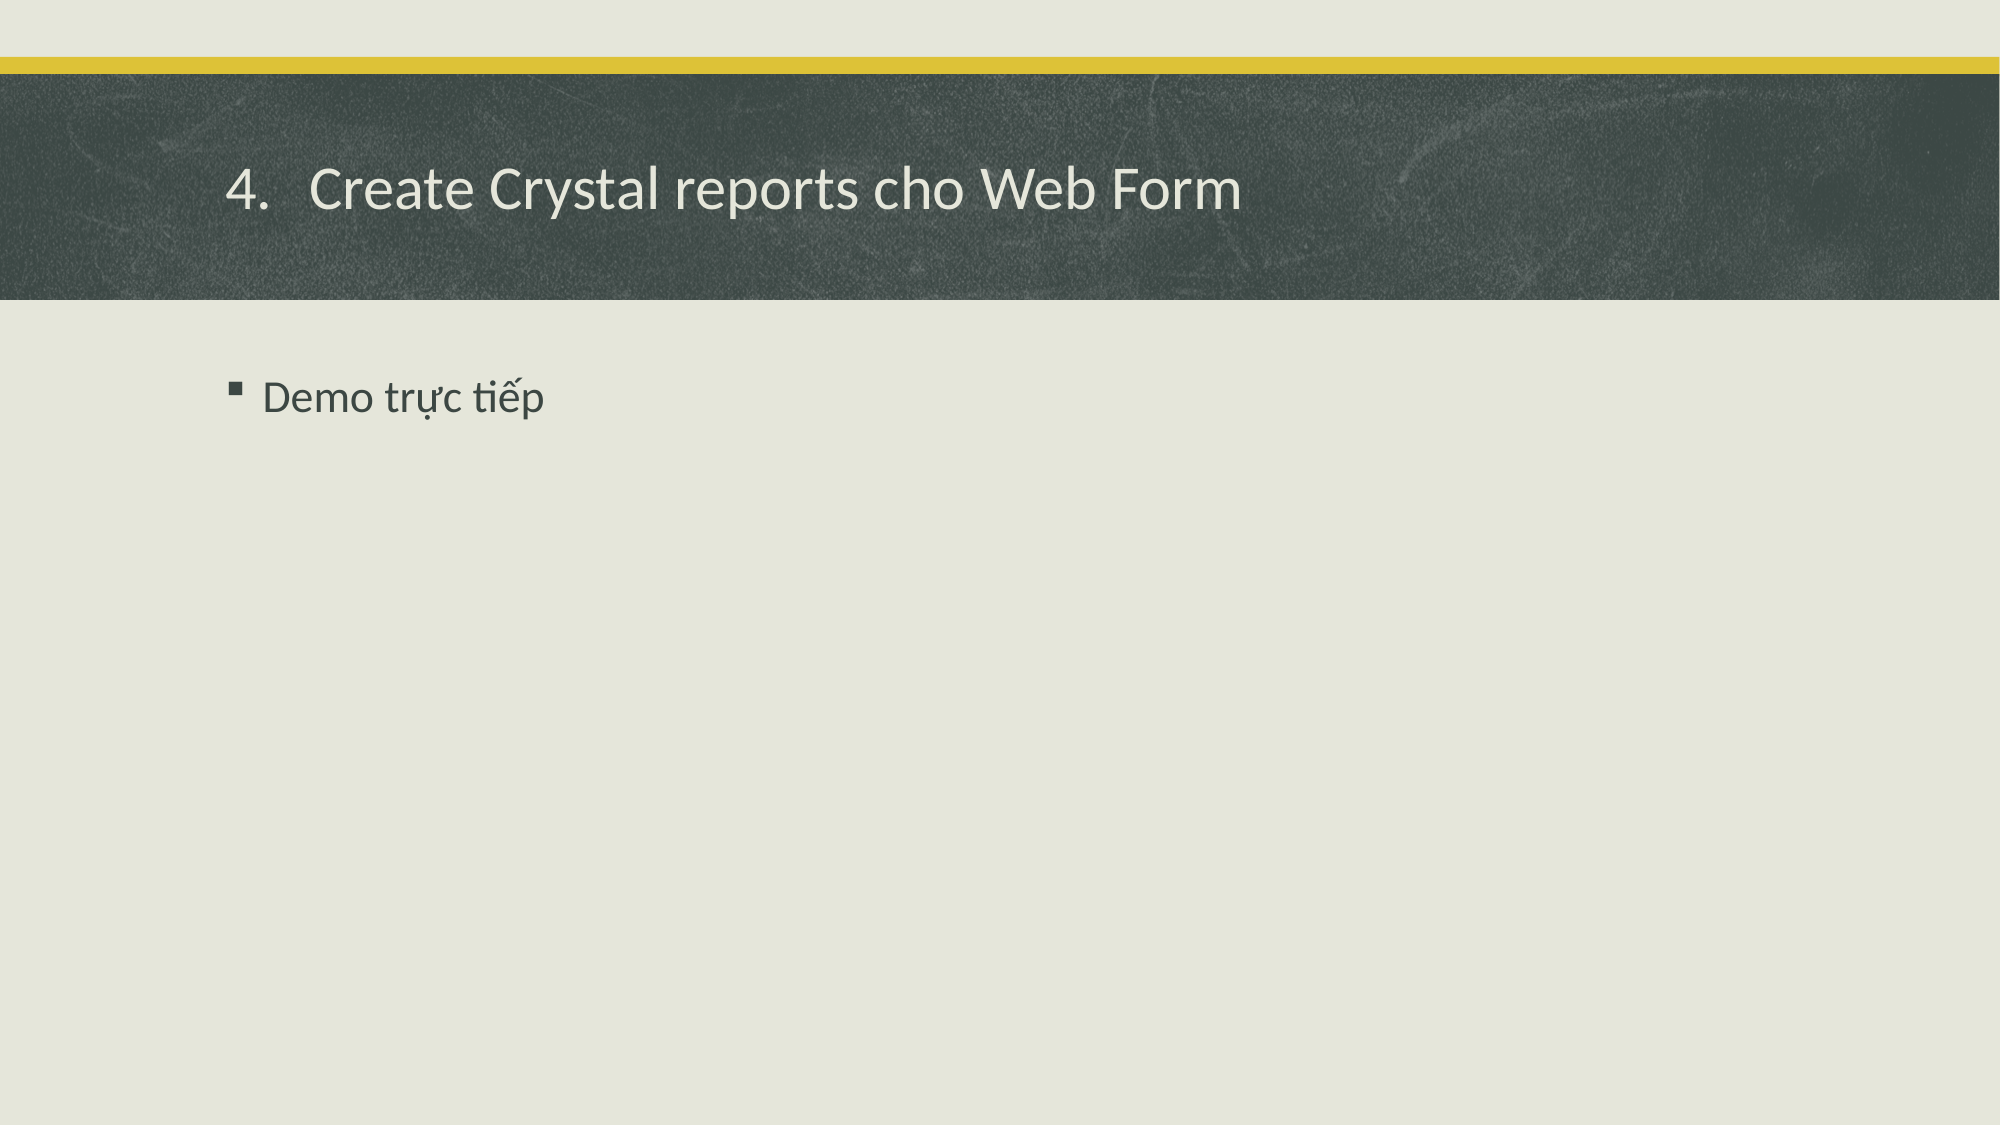

# Create Crystal reports cho Web Form
Demo trực tiếp